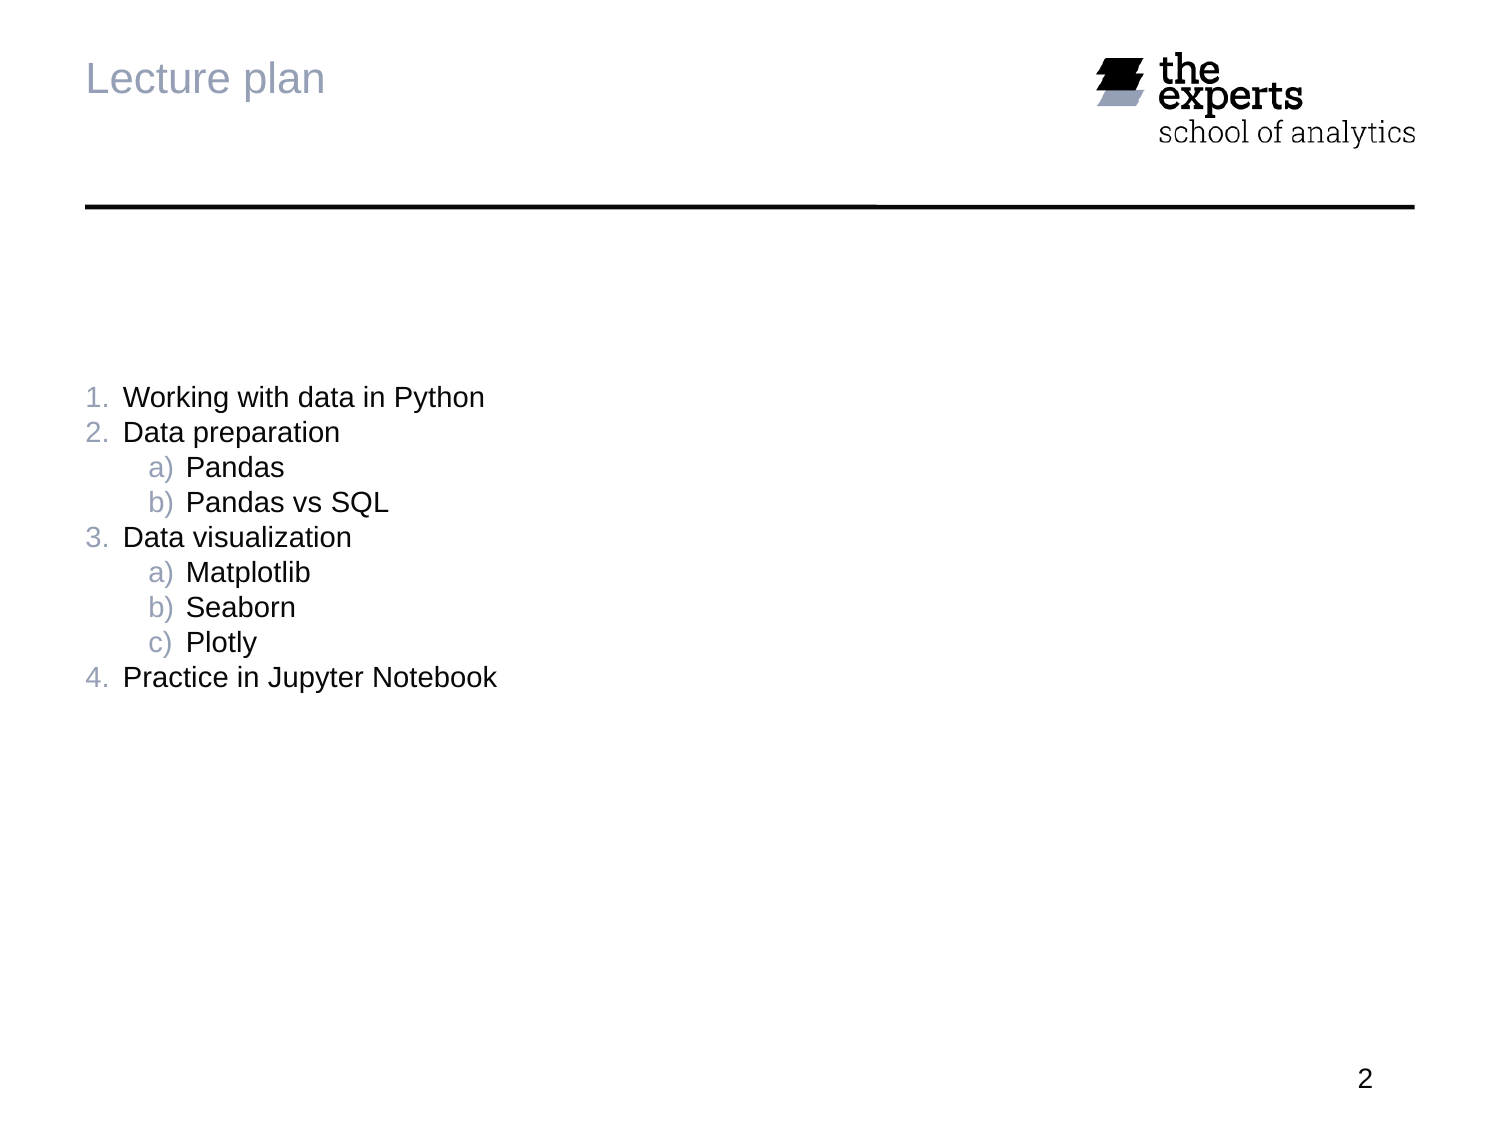

# Lecture plan

Working with data in Python
Data preparation
Pandas
Pandas vs SQL
Data visualization
Matplotlib
Seaborn
Plotly
Practice in Jupyter Notebook